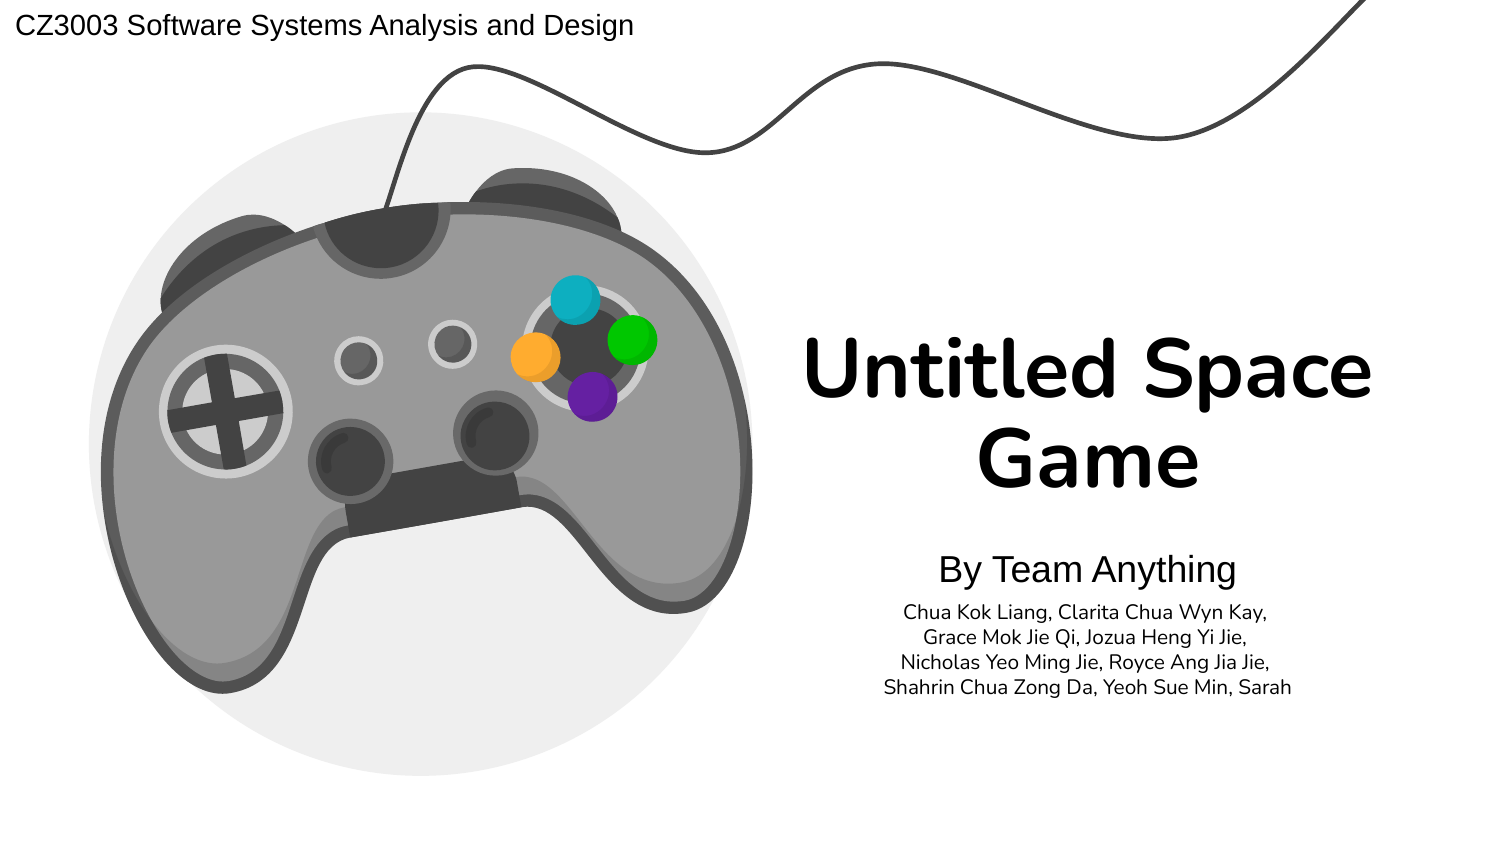

CZ3003 Software Systems Analysis and Design
# Untitled Space Game
By Team Anything
Chua Kok Liang, Clarita Chua Wyn Kay,
Grace Mok Jie Qi, Jozua Heng Yi Jie,
Nicholas Yeo Ming Jie, Royce Ang Jia Jie,
Shahrin Chua Zong Da, Yeoh Sue Min, Sarah